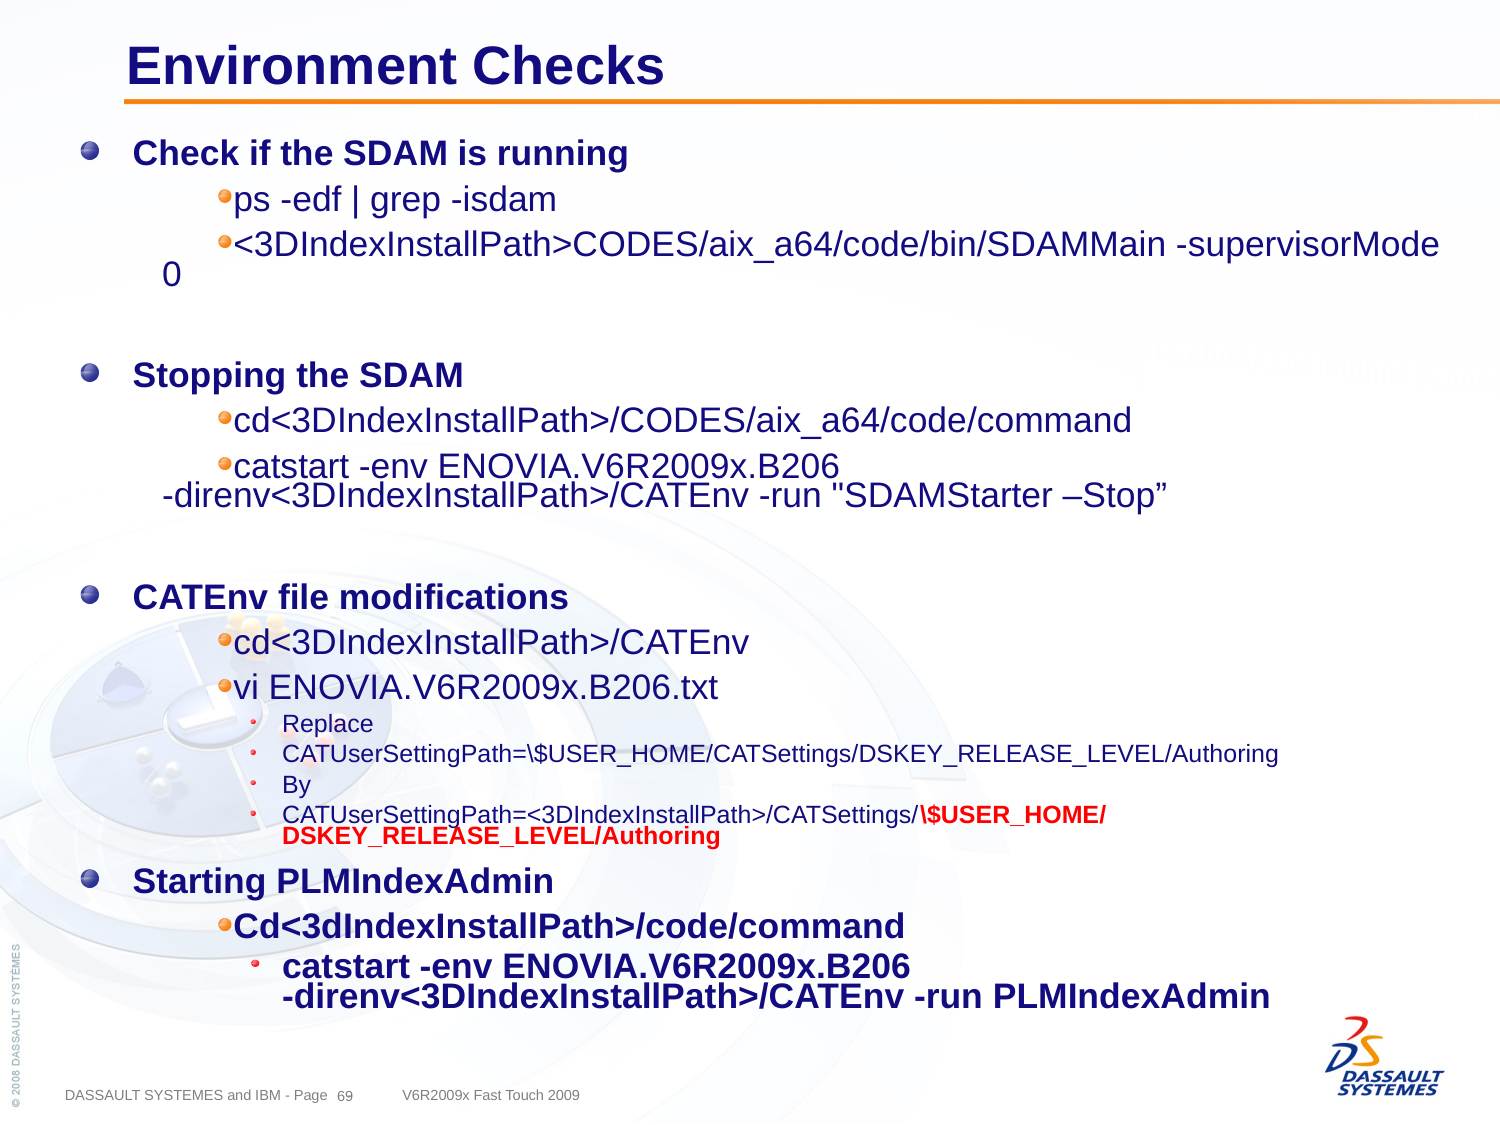

# Environment Checks
Check if the SDAM is running
ps -edf | grep -isdam
<3DIndexInstallPath>CODES/aix_a64/code/bin/SDAMMain -supervisorMode 0

Stopping the SDAM
cd<3DIndexInstallPath>/CODES/aix_a64/code/command
catstart -env ENOVIA.V6R2009x.B206  -direnv<3DIndexInstallPath>/CATEnv -run "SDAMStarter –Stop”

CATEnv file modifications
cd<3DIndexInstallPath>/CATEnv
vi ENOVIA.V6R2009x.B206.txt
Replace
CATUserSettingPath=\$USER_HOME/CATSettings/DSKEY_RELEASE_LEVEL/Authoring
By
CATUserSettingPath=<3DIndexInstallPath>/CATSettings/\$USER_HOME/DSKEY_RELEASE_LEVEL/Authoring
Starting PLMIndexAdmin
Cd<3dIndexInstallPath>/code/command
catstart -env ENOVIA.V6R2009x.B206  -direnv<3DIndexInstallPath>/CATEnv -run PLMIndexAdmin